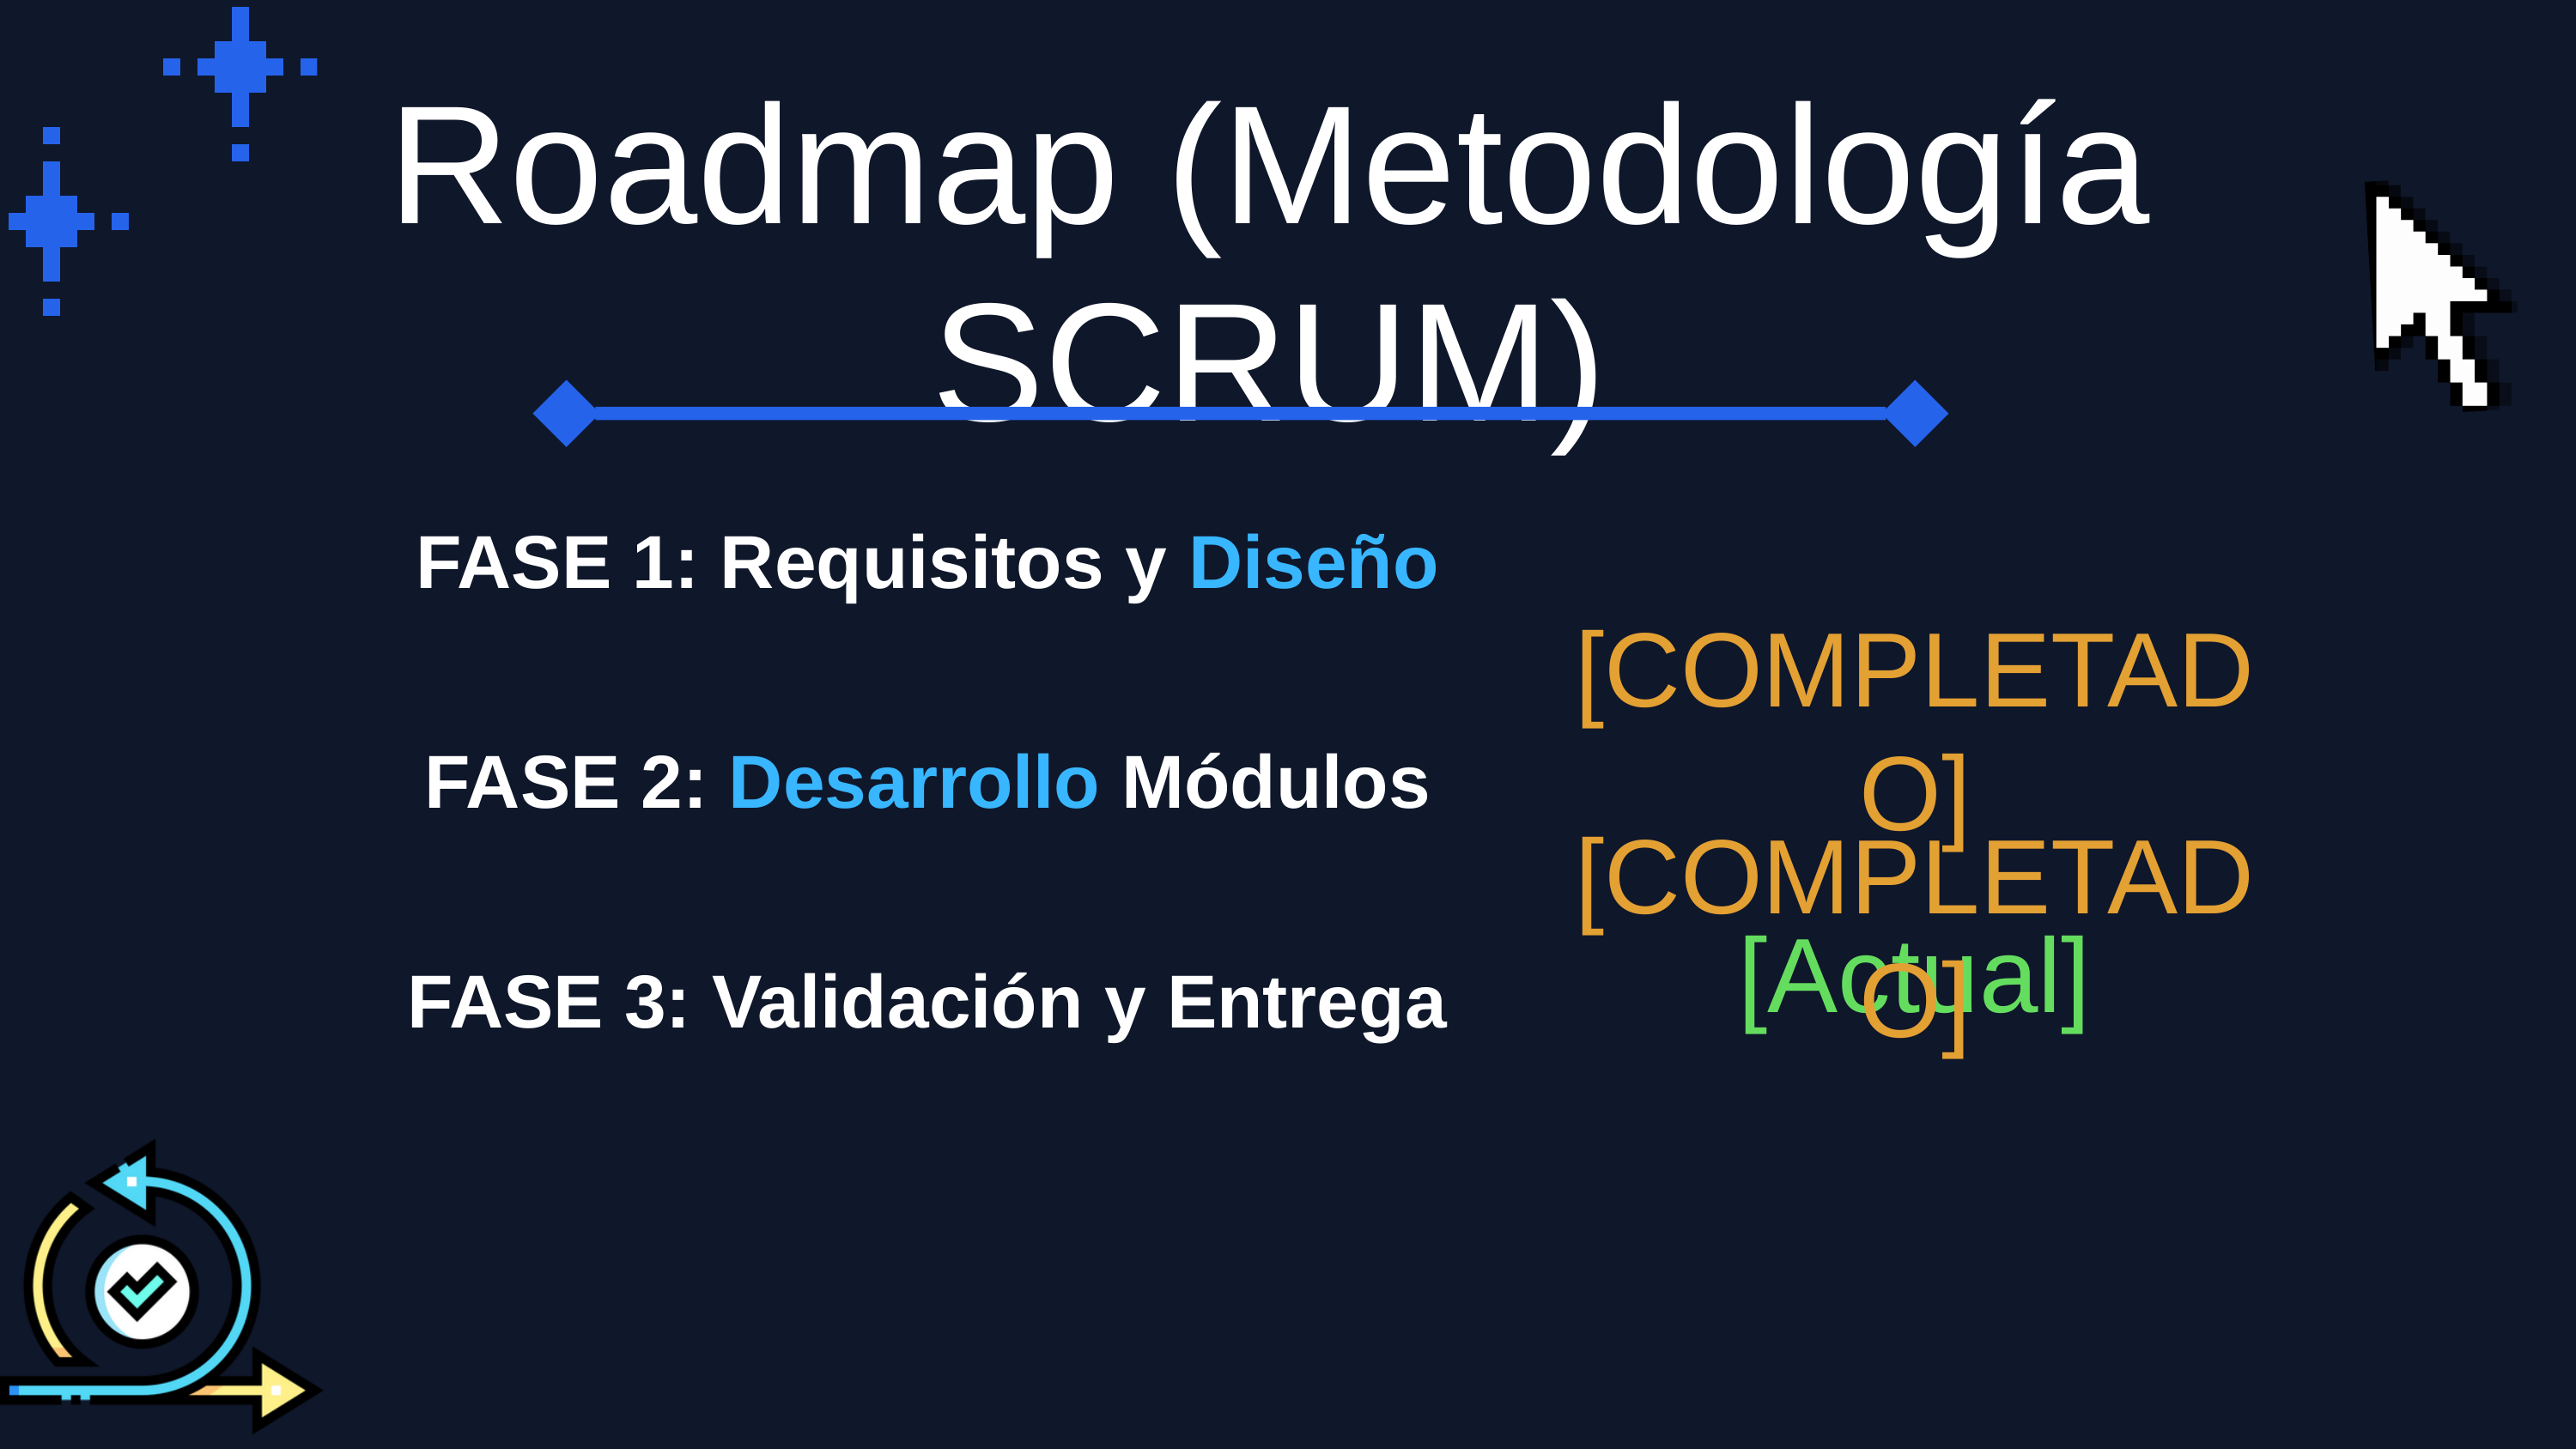

Roadmap (Metodología SCRUM)

 [COMPLETADO]
FASE 1: Requisitos y Diseño

 [COMPLETADO]
FASE 2: Desarrollo Módulos

[Actual]
FASE 3: Validación y Entrega